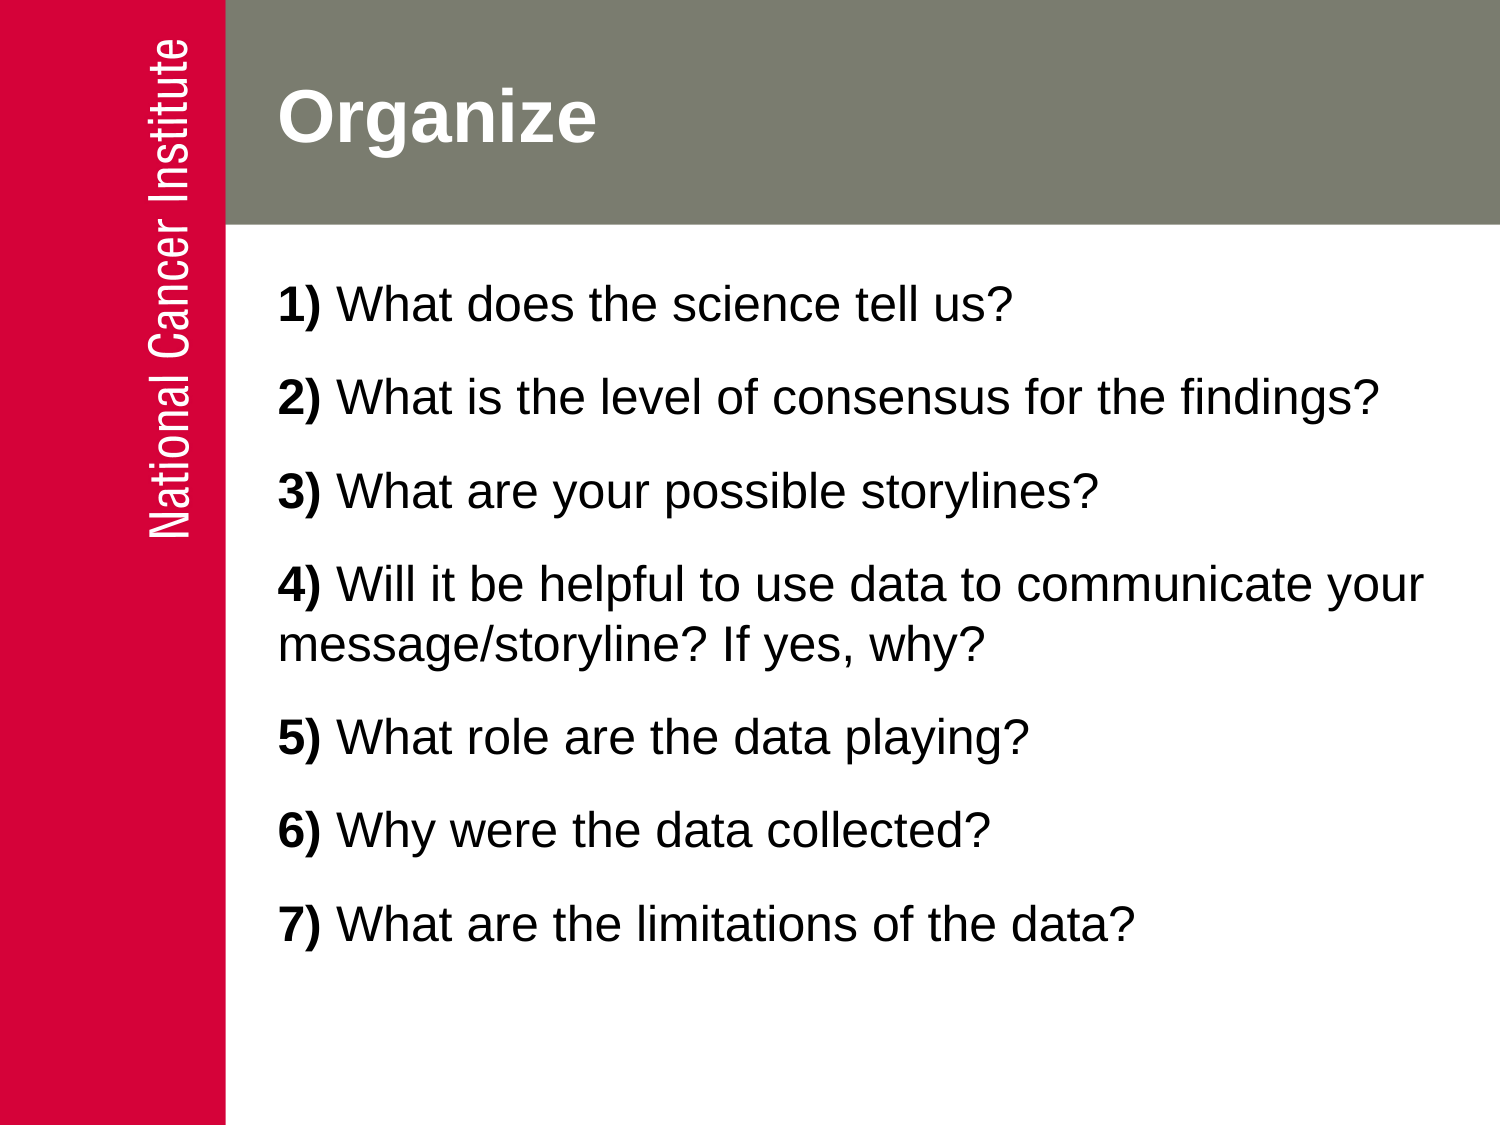

# Organize
1) What does the science tell us?

2) What is the level of consensus for the findings?

3) What are your possible storylines?

4) Will it be helpful to use data to communicate your message/storyline? If yes, why?

5) What role are the data playing?

6) Why were the data collected?

7) What are the limitations of the data?